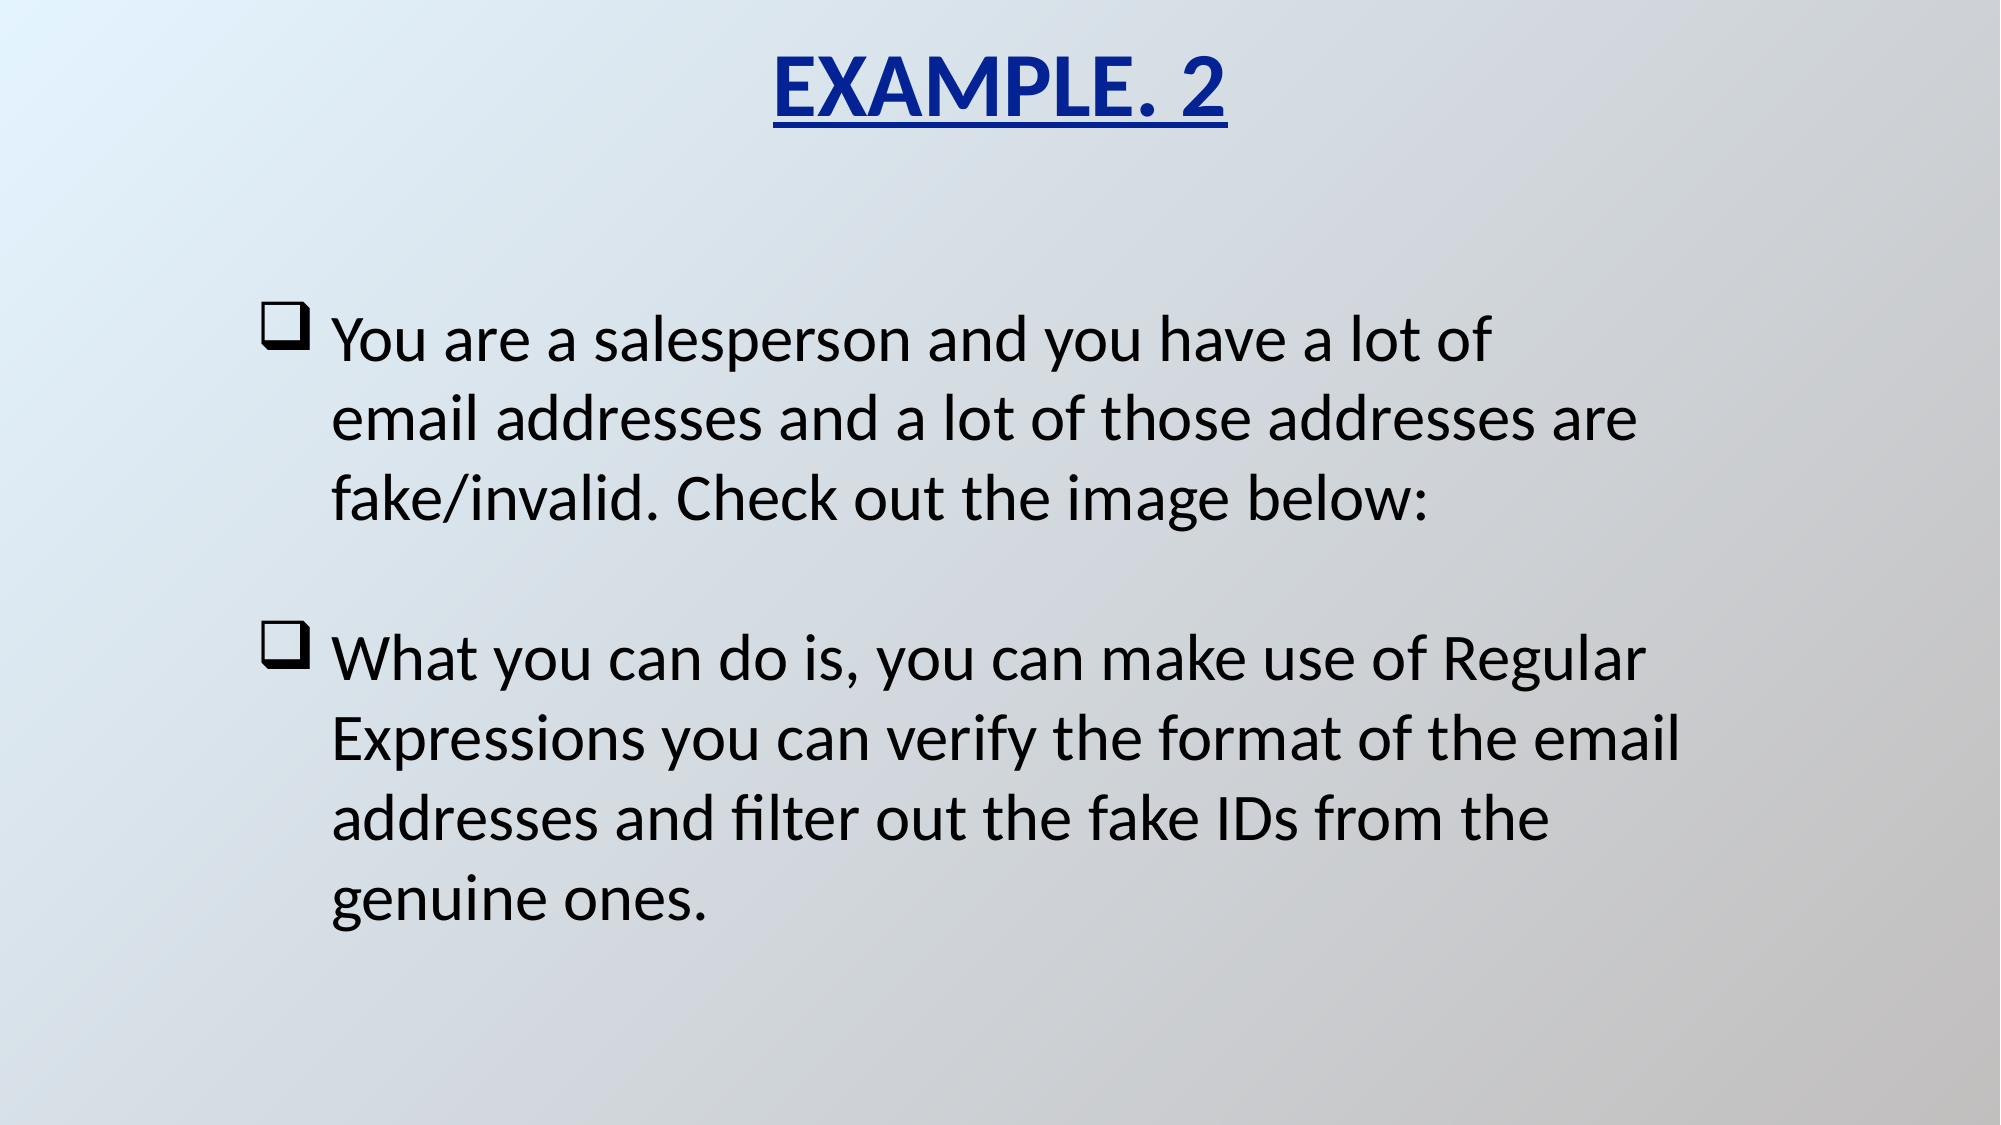

EXAMPLE. 2
You are a salesperson and you have a lot of email addresses and a lot of those addresses are fake/invalid. Check out the image below:

What you can do is, you can make use of Regular Expressions you can verify the format of the email addresses and filter out the fake IDs from the genuine ones.